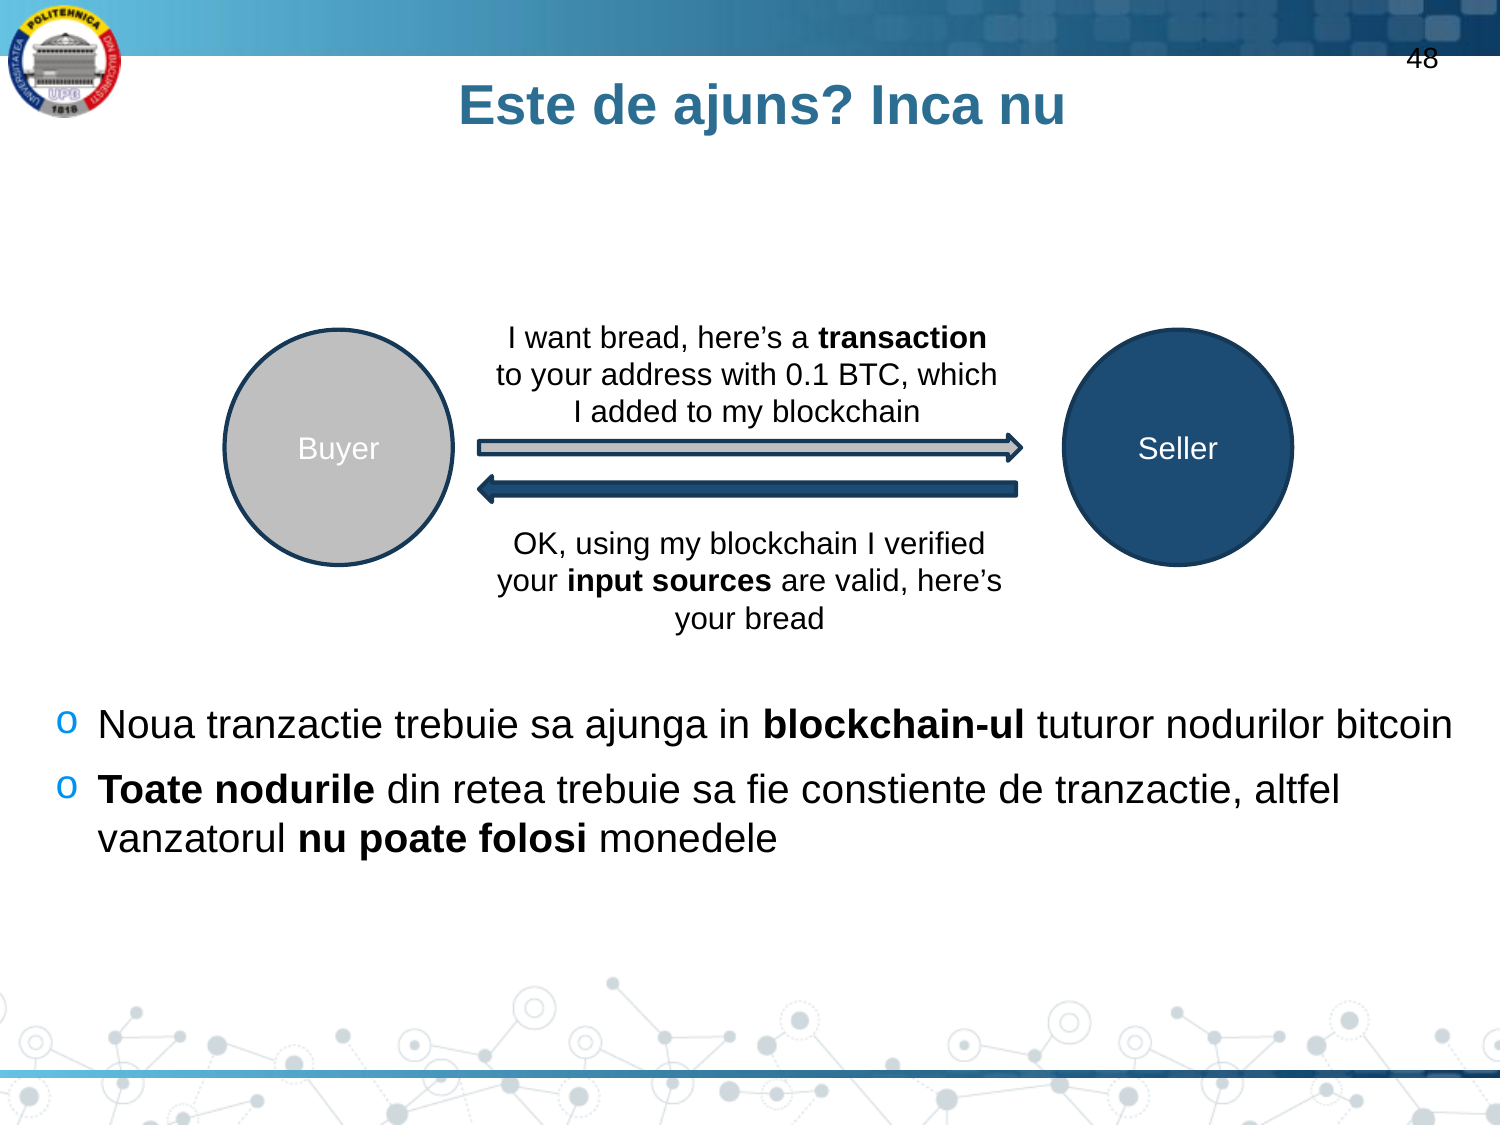

48
# Este de ajuns? Inca nu

Noua tranzactie trebuie sa ajunga in blockchain-ul tuturor nodurilor bitcoin
Toate nodurile din retea trebuie sa fie constiente de tranzactie, altfel vanzatorul nu poate folosi monedele

I want bread, here’s a transaction to your address with 0.1 BTC, which I added to my blockchain
Seller
Buyer

OK, using my blockchain I verified your input sources are valid, here’s your bread